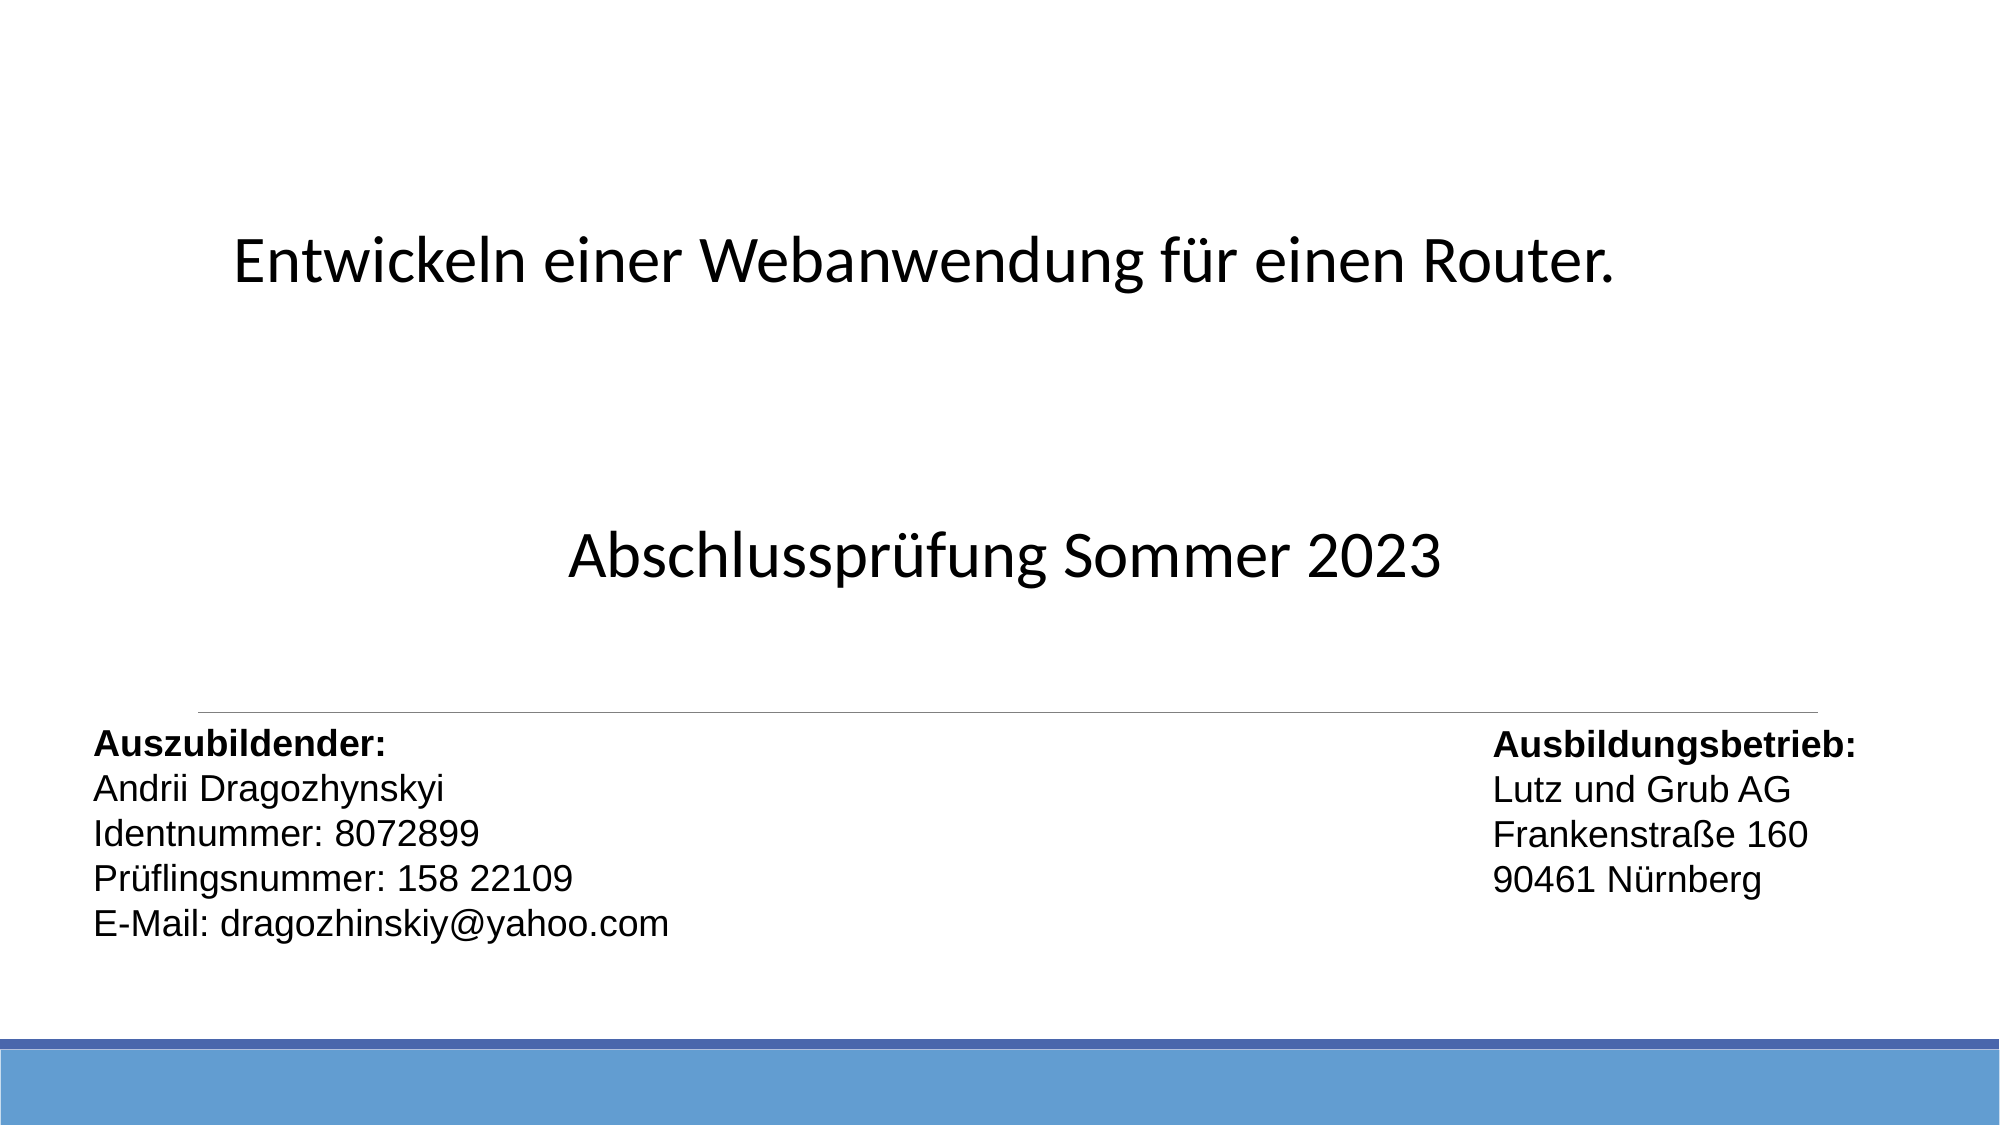

Entwickeln einer Webanwendung für einen Router.
Abschlussprüfung Sommer 2023
Auszubildender:
Andrii Dragozhynskyi
Identnummer: 8072899
Prüflingsnummer: 158 22109
E-Mail: dragozhinskiy@yahoo.com
Ausbildungsbetrieb:
Lutz und Grub AG
Frankenstraße 160
90461 Nürnberg